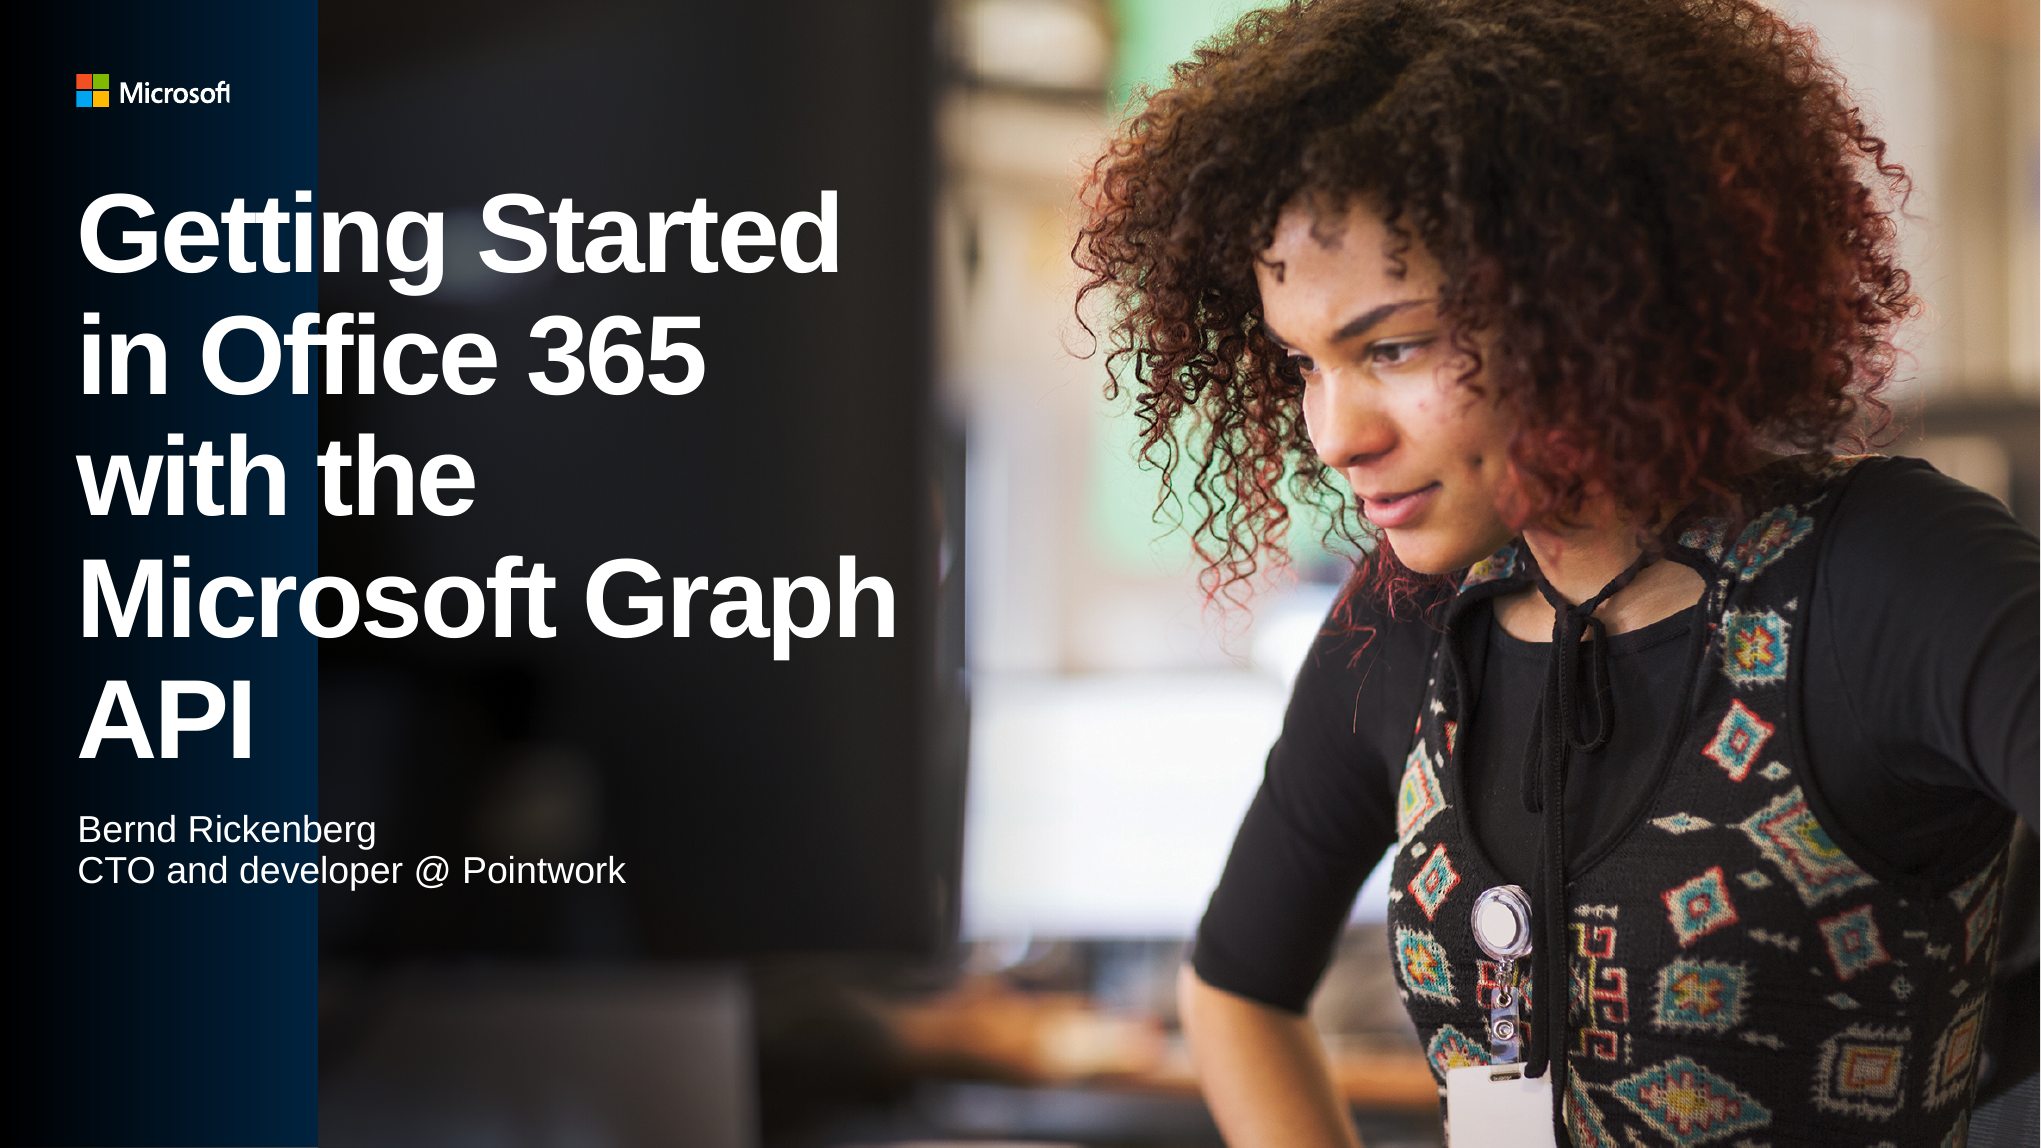

# Getting Started in Office 365 with the Microsoft Graph API
Bernd Rickenberg
CTO and developer @ Pointwork